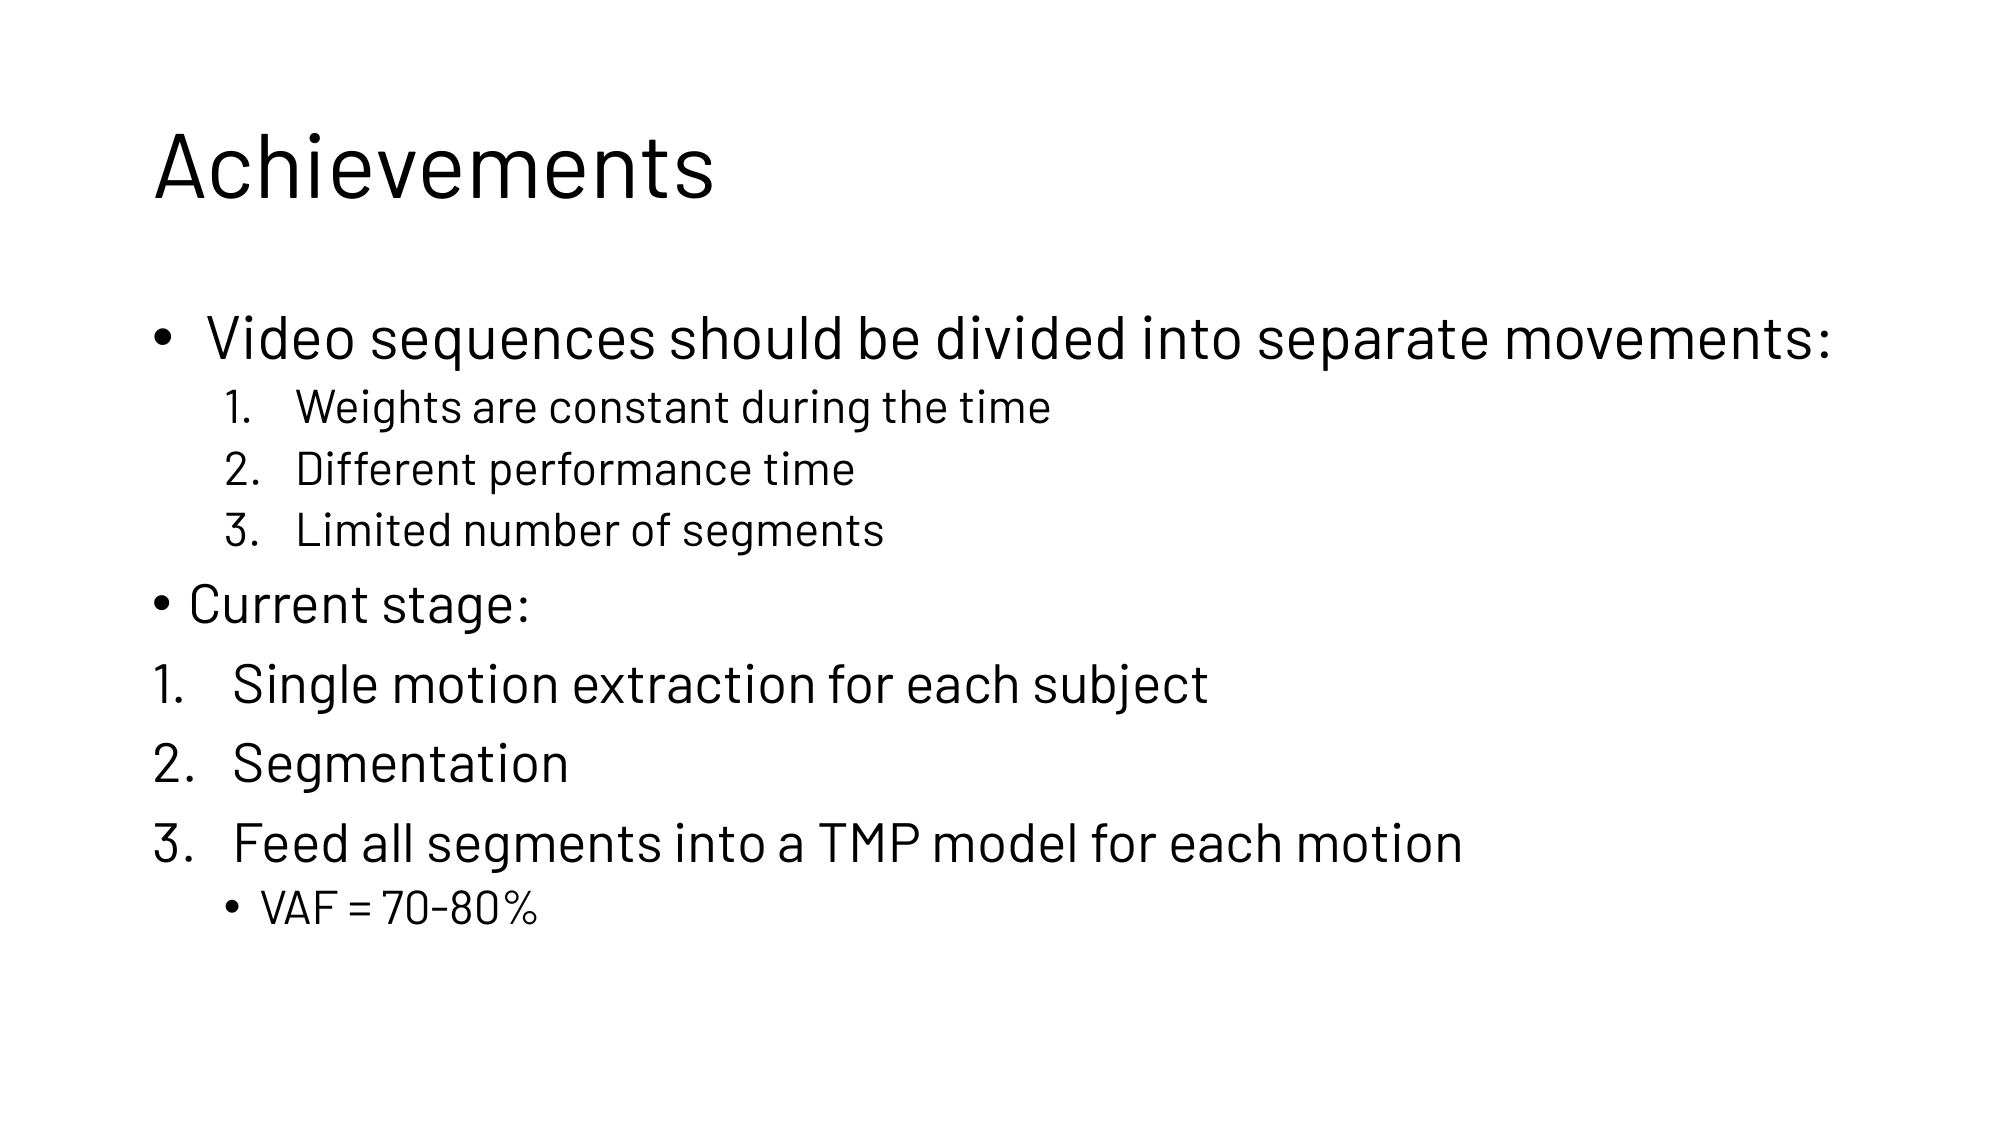

# Achievements
Video sequences should be divided into separate movements:
Weights are constant during the time
Different performance time
Limited number of segments
Current stage:
Single motion extraction for each subject
Segmentation
Feed all segments into a TMP model for each motion
VAF = 70-80%